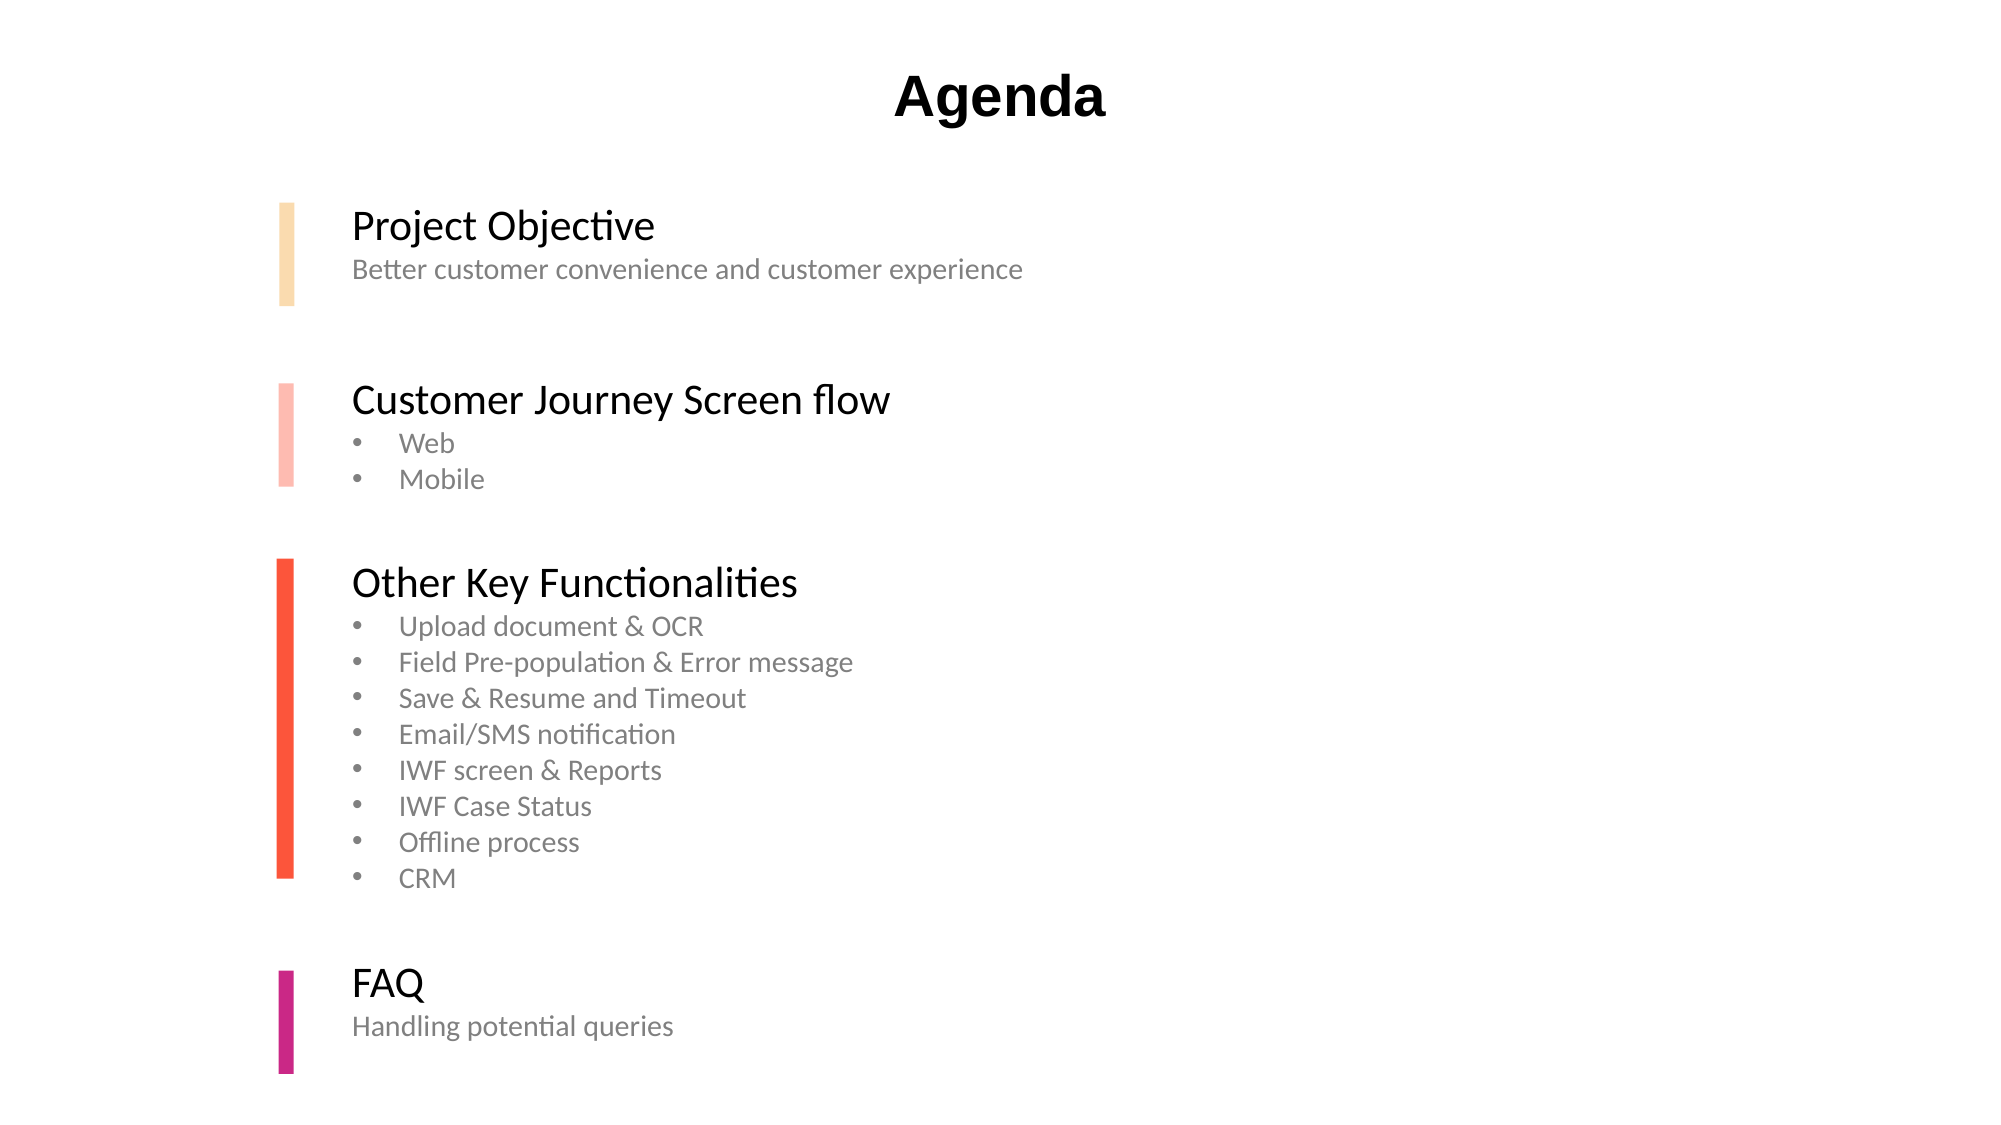

Agenda
Project Objective
Better customer convenience and customer experience

Customer Journey Screen flow
Web
Mobile

Other Key Functionalities
Upload document & OCR
Field Pre-population & Error message
Save & Resume and Timeout
Email/SMS notification
IWF screen & Reports
IWF Case Status
Offline process
CRM

FAQ
Handling potential queries